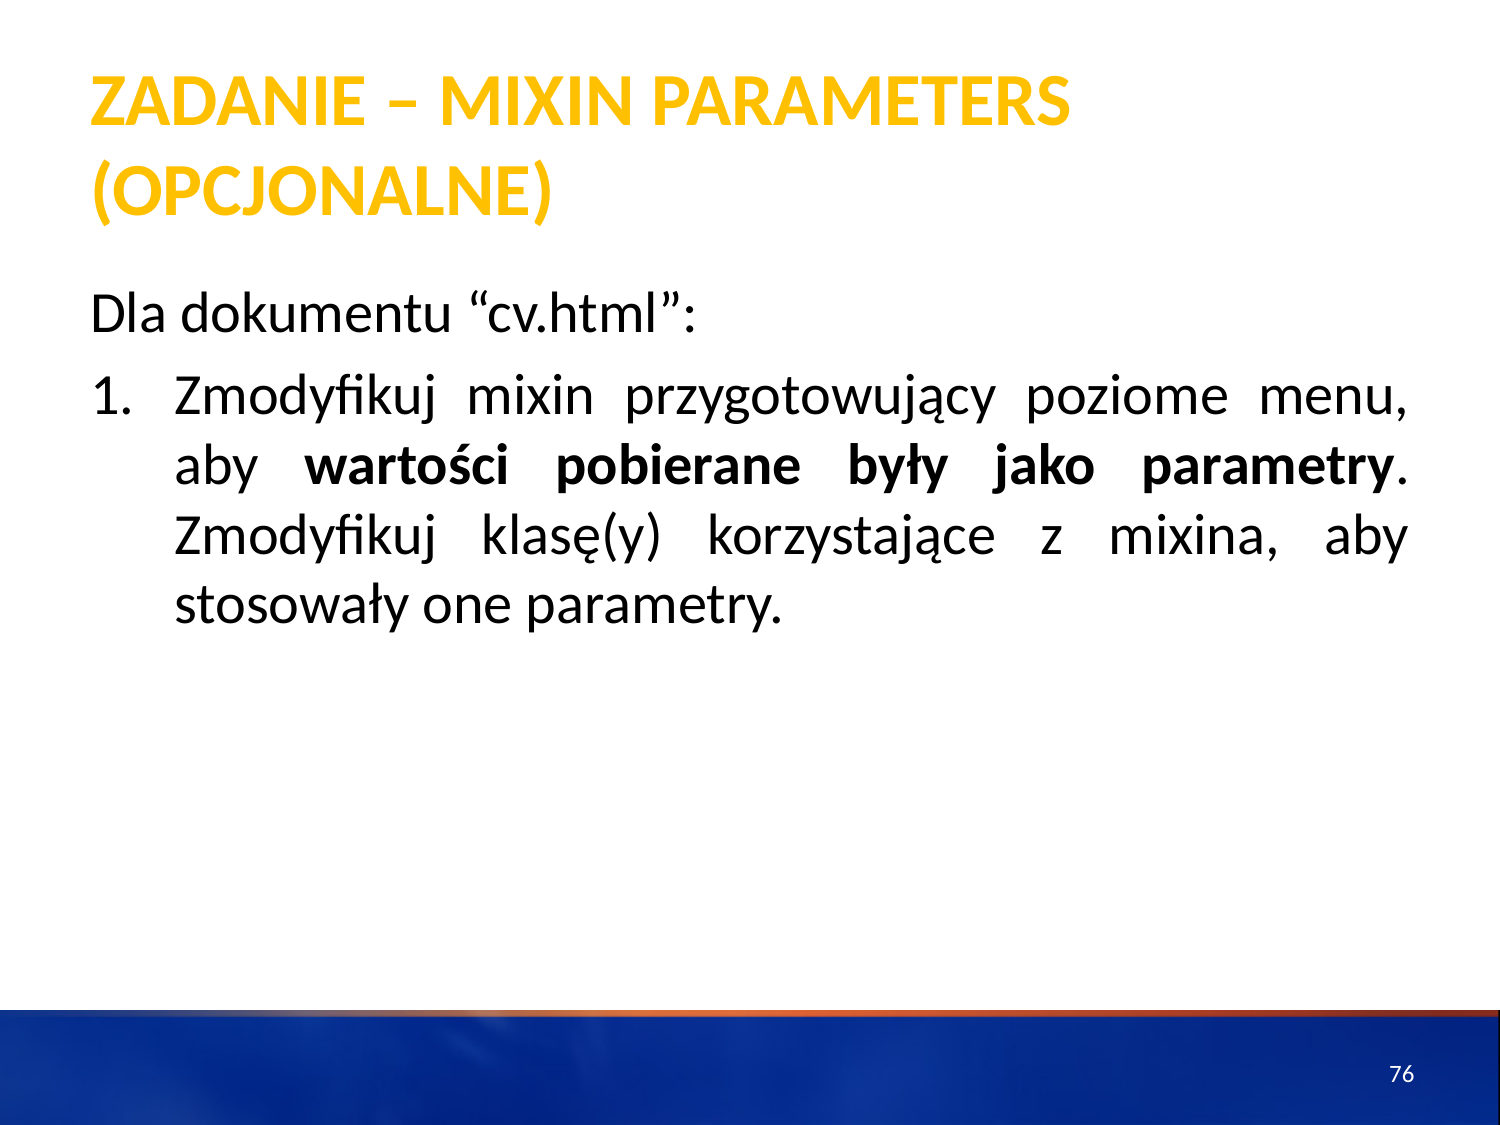

# ZADANIE – Mixin Parameters (opcjonalne)
Dla dokumentu “cv.html”:
Zmodyfikuj mixin przygotowujący poziome menu, aby wartości pobierane były jako parametry. Zmodyfikuj klasę(y) korzystające z mixina, aby stosowały one parametry.

76